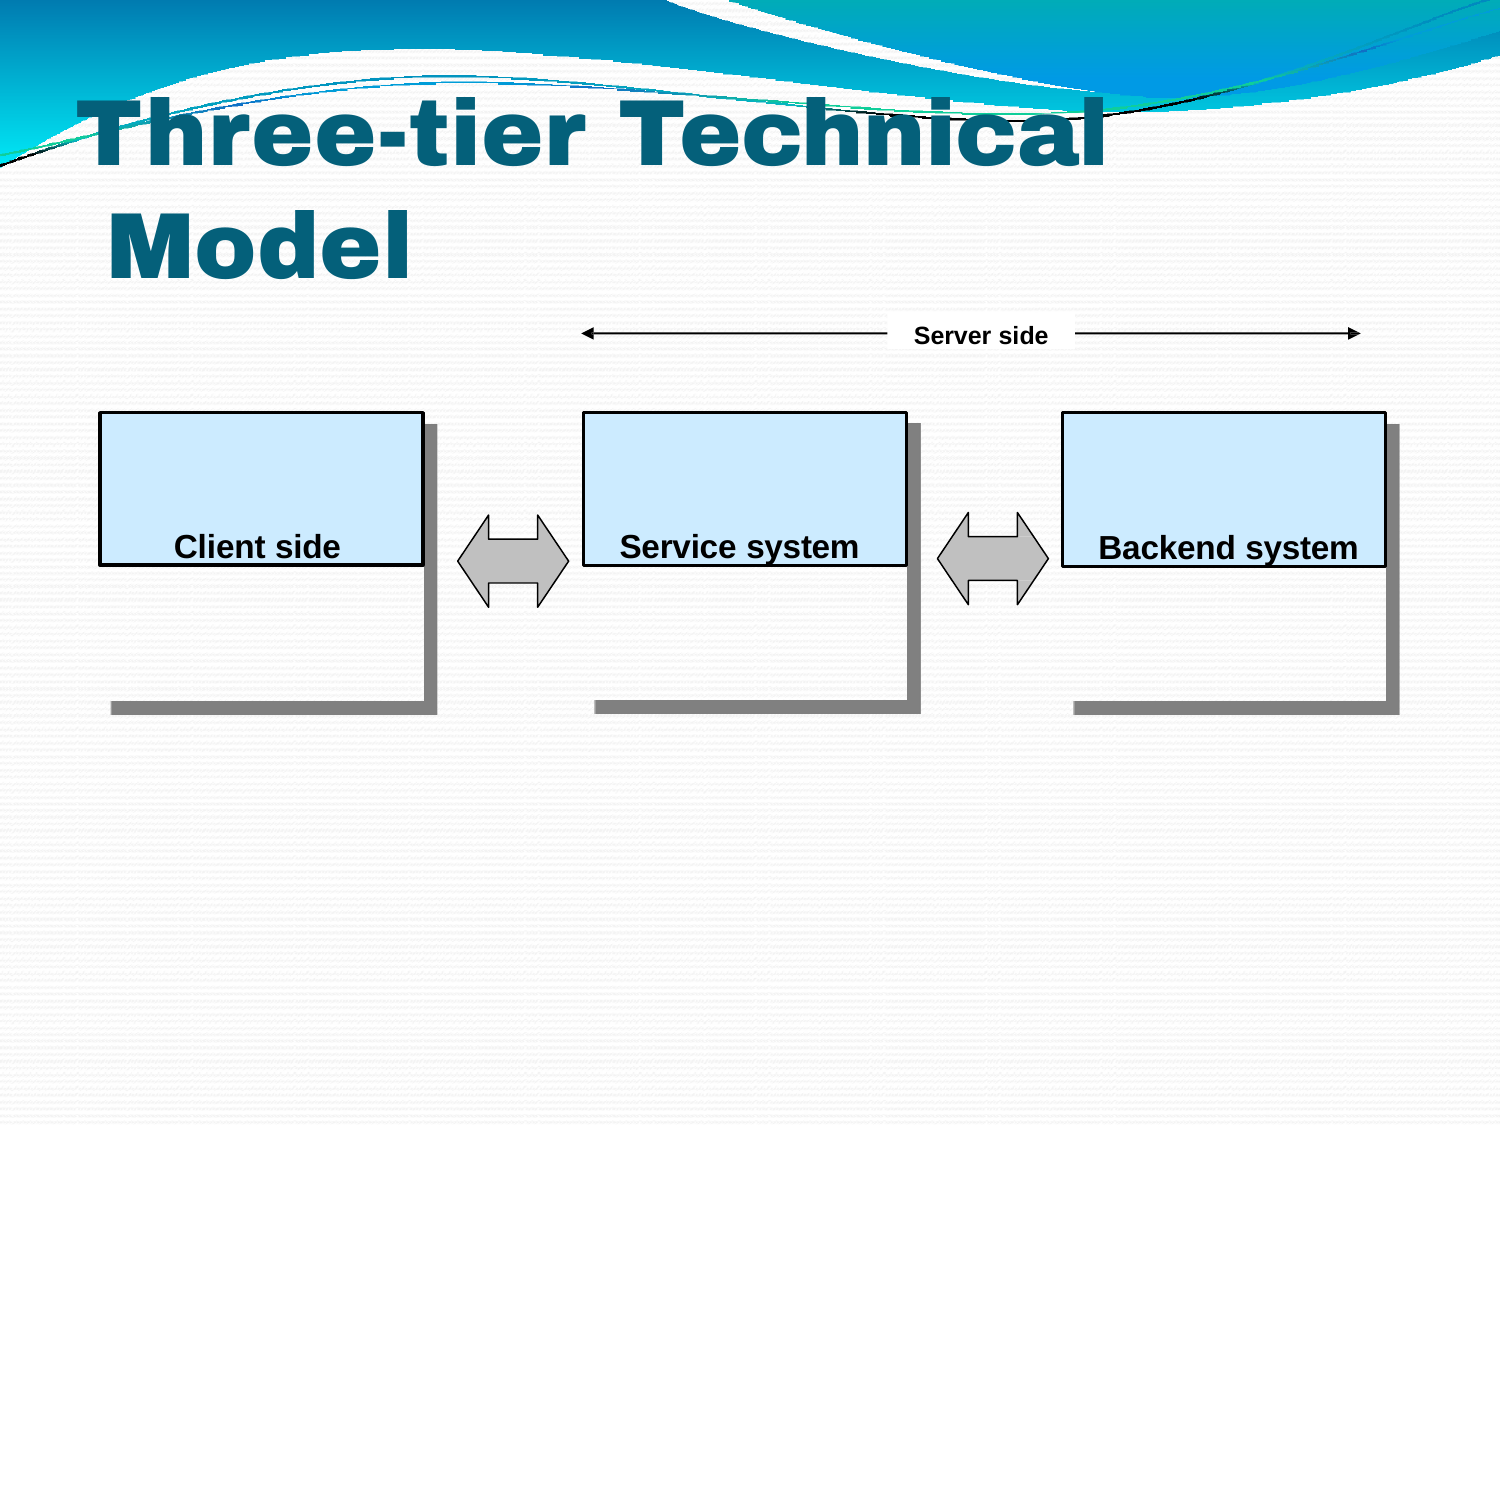

# Three-tier Technical  Model
Server side

Service system

Client side

Backend system